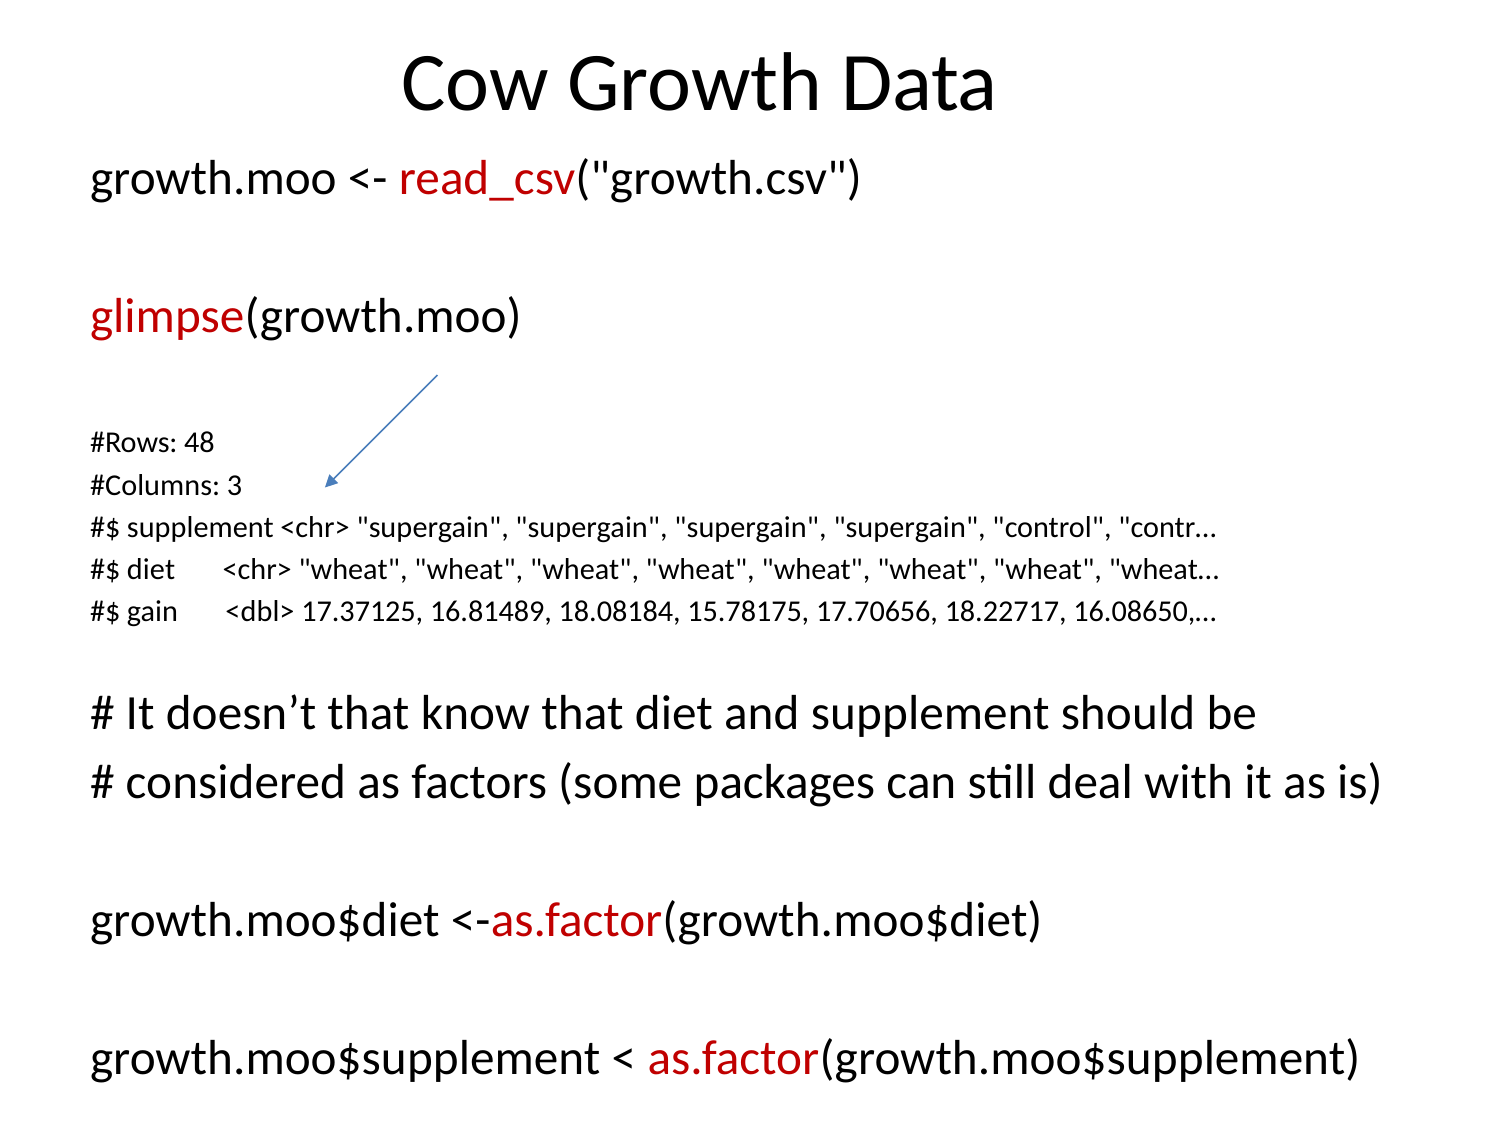

# Cow Growth Data
growth.moo <- read_csv("growth.csv")

glimpse(growth.moo)

#Rows: 48
#Columns: 3
#$ supplement <chr> "supergain", "supergain", "supergain", "supergain", "control", "contr…
#$ diet       <chr> "wheat", "wheat", "wheat", "wheat", "wheat", "wheat", "wheat", "wheat…
#$ gain       <dbl> 17.37125, 16.81489, 18.08184, 15.78175, 17.70656, 18.22717, 16.08650,…

# It doesn’t that know that diet and supplement should be
# considered as factors (some packages can still deal with it as is)

growth.moo$diet <-as.factor(growth.moo$diet)

growth.moo$supplement < as.factor(growth.moo$supplement)